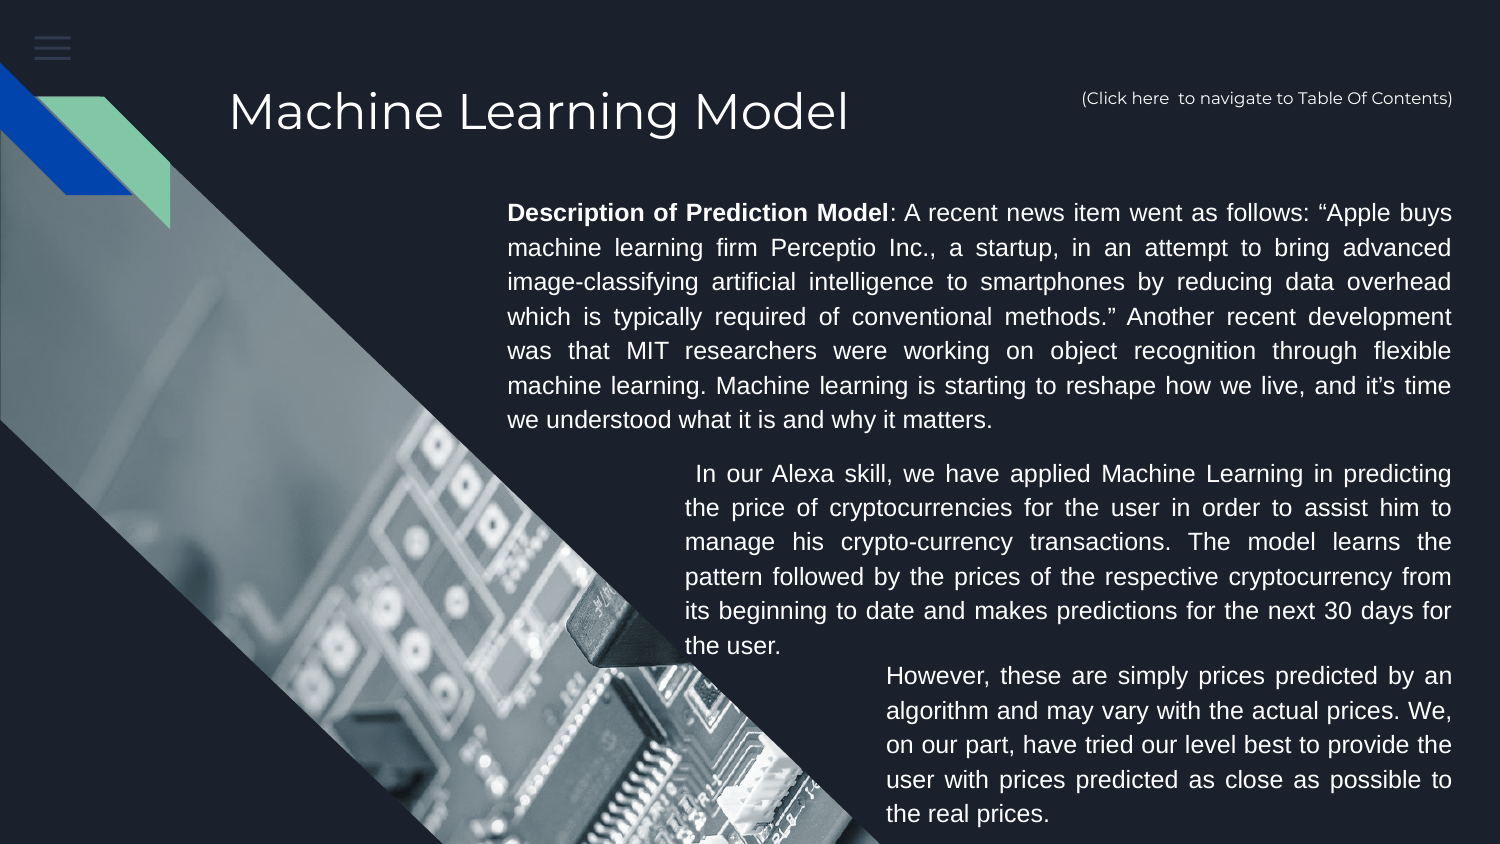

# Machine Learning Model
(Click here  to navigate to Table Of Contents)
Description of Prediction Model: A recent news item went as follows: “Apple buys machine learning firm Perceptio Inc., a startup, in an attempt to bring advanced image-classifying artificial intelligence to smartphones by reducing data overhead which is typically required of conventional methods.” Another recent development was that MIT researchers were working on object recognition through flexible machine learning. Machine learning is starting to reshape how we live, and it’s time we understood what it is and why it matters.
 In our Alexa skill, we have applied Machine Learning in predicting the price of cryptocurrencies for the user in order to assist him to manage his crypto-currency transactions. The model learns the pattern followed by the prices of the respective cryptocurrency from its beginning to date and makes predictions for the next 30 days for the user.
However, these are simply prices predicted by an algorithm and may vary with the actual prices. We, on our part, have tried our level best to provide the user with prices predicted as close as possible to the real prices.